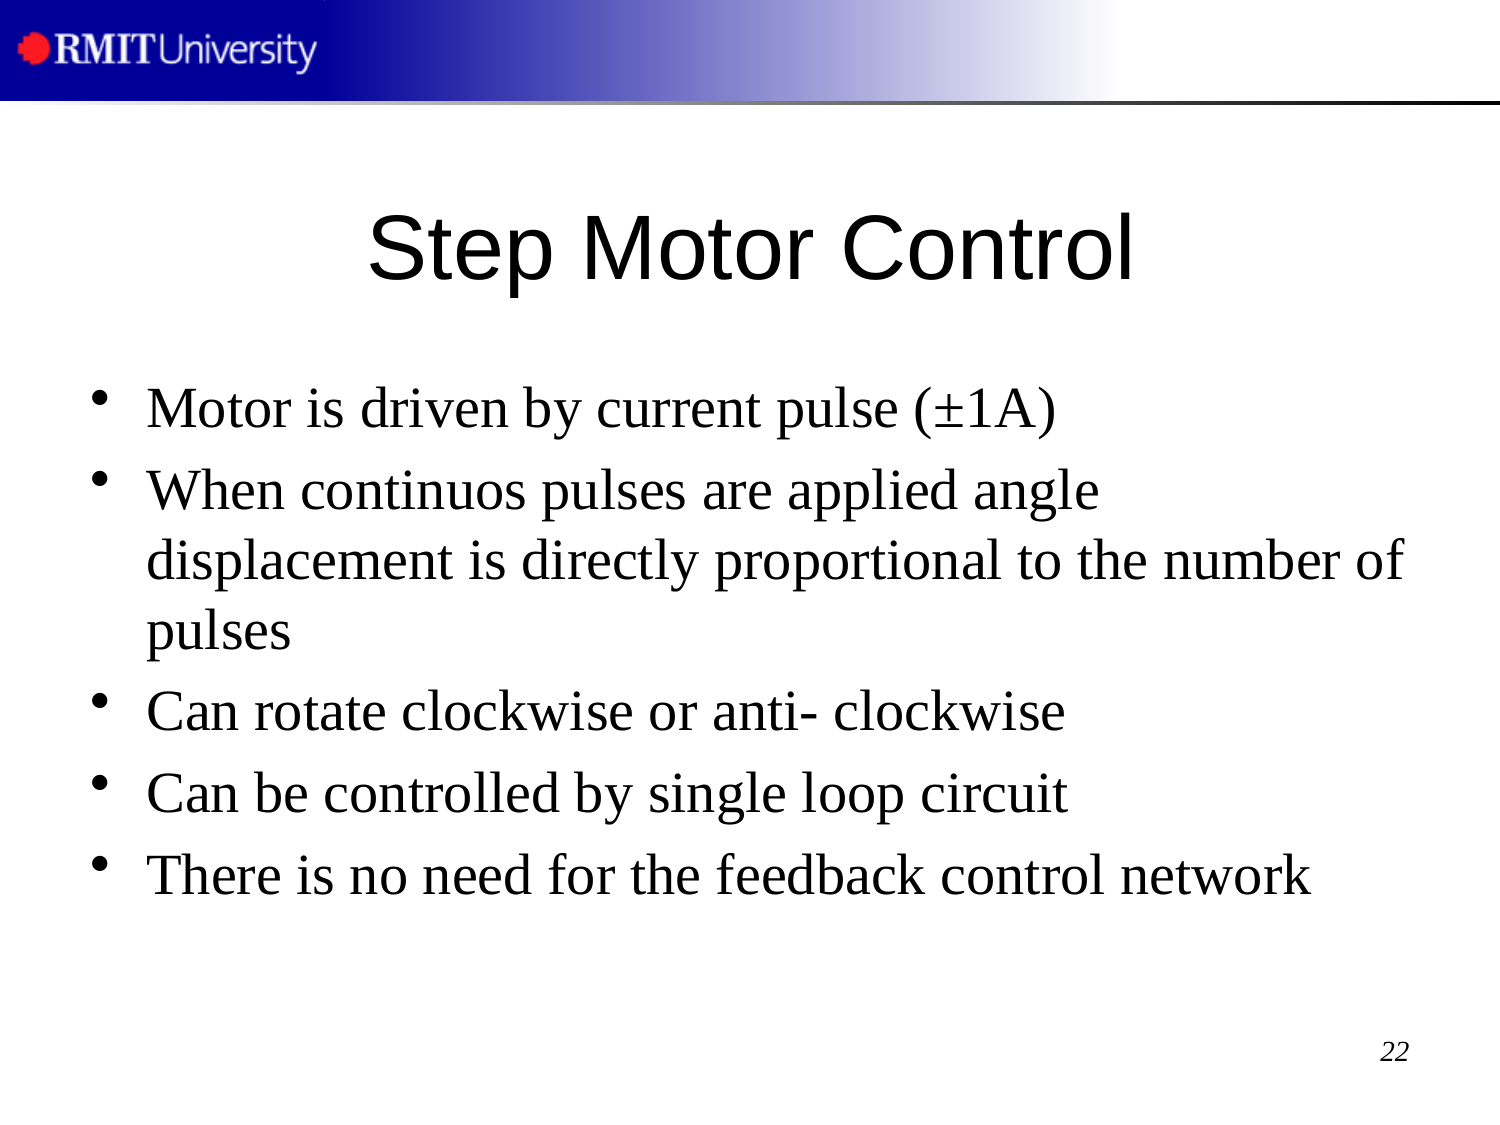

# Step Motor Control
Motor is driven by current pulse (±1A)
When continuos pulses are applied angle displacement is directly proportional to the number of pulses
Can rotate clockwise or anti- clockwise
Can be controlled by single loop circuit
There is no need for the feedback control network
22